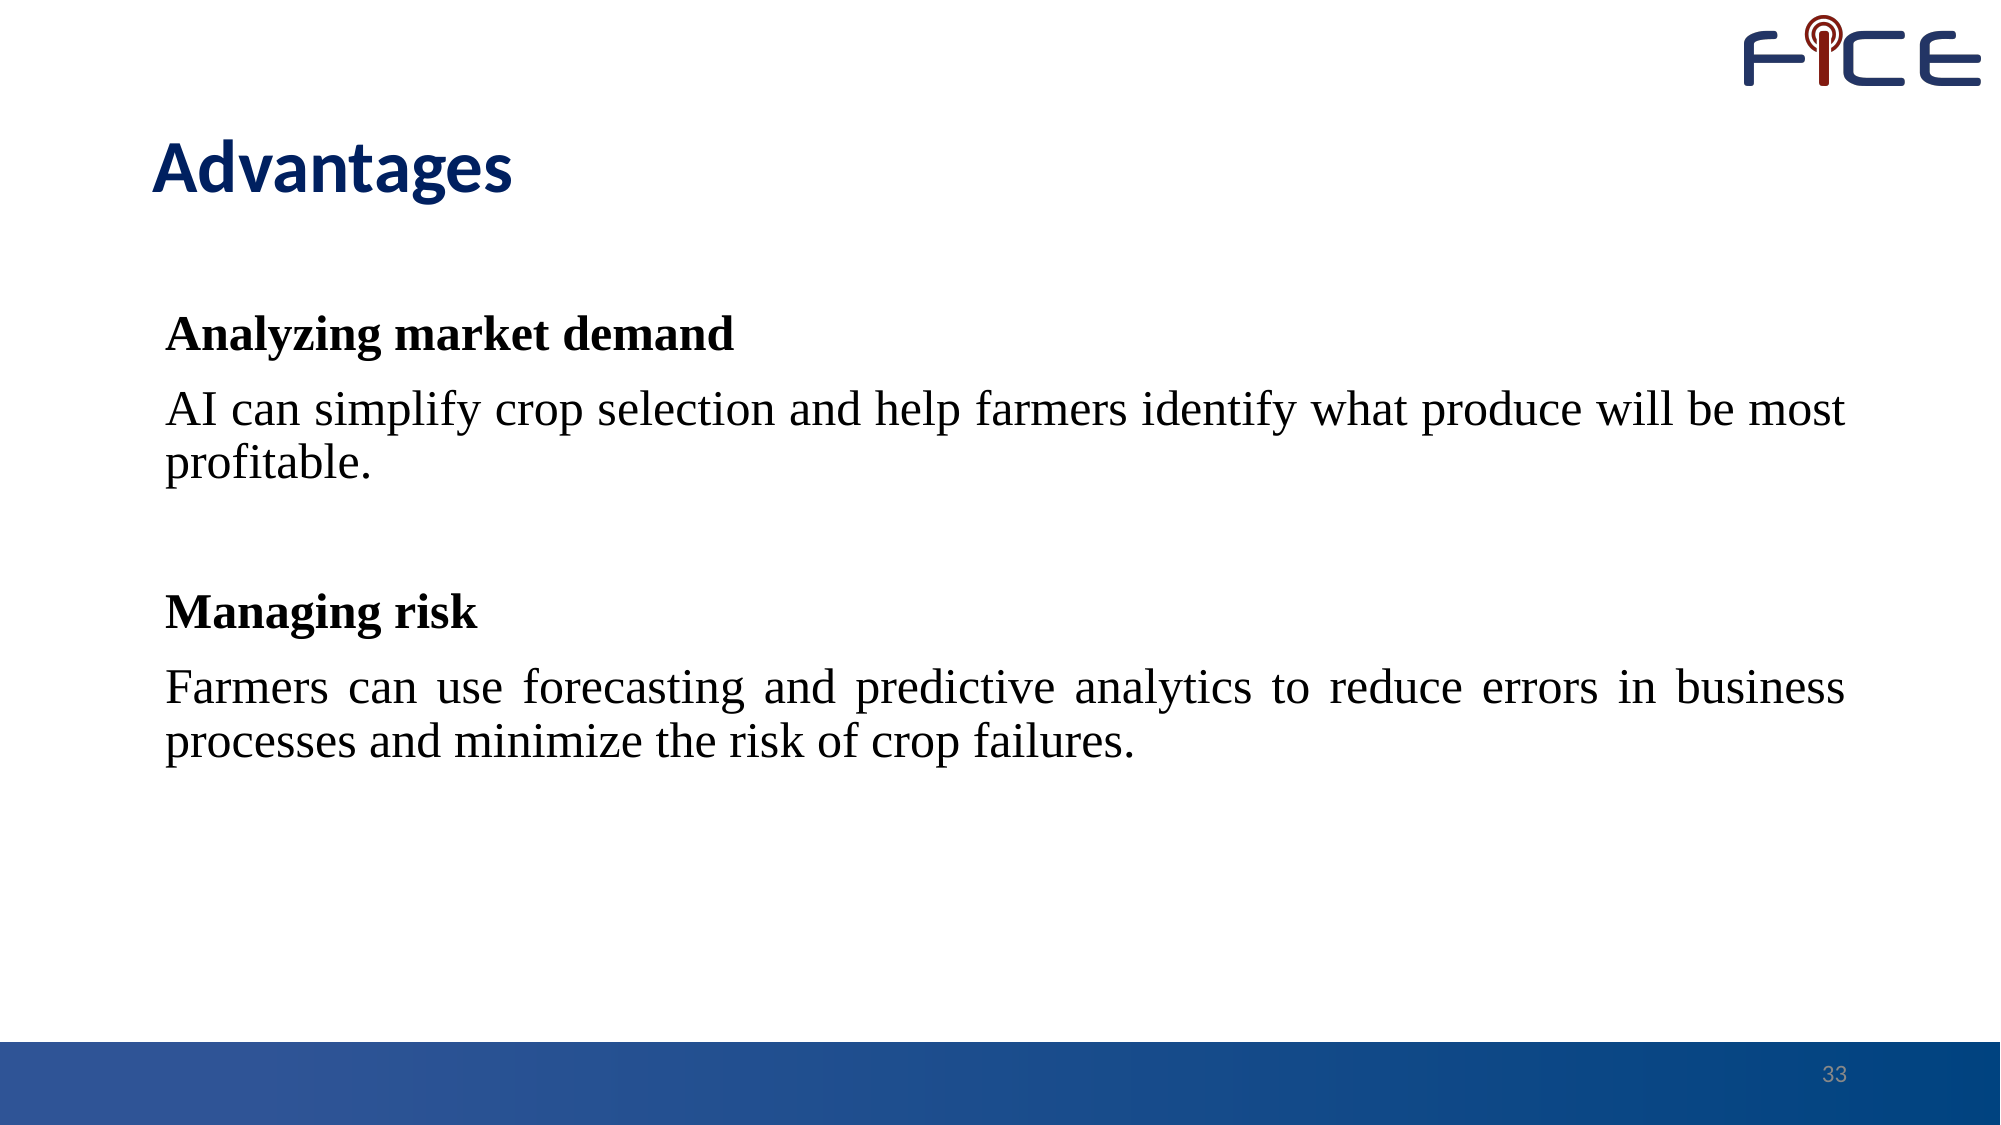

# Advantages
Analyzing market demand
AI can simplify crop selection and help farmers identify what produce will be most profitable.

Managing risk
Farmers can use forecasting and predictive analytics to reduce errors in business processes and minimize the risk of crop failures.

33